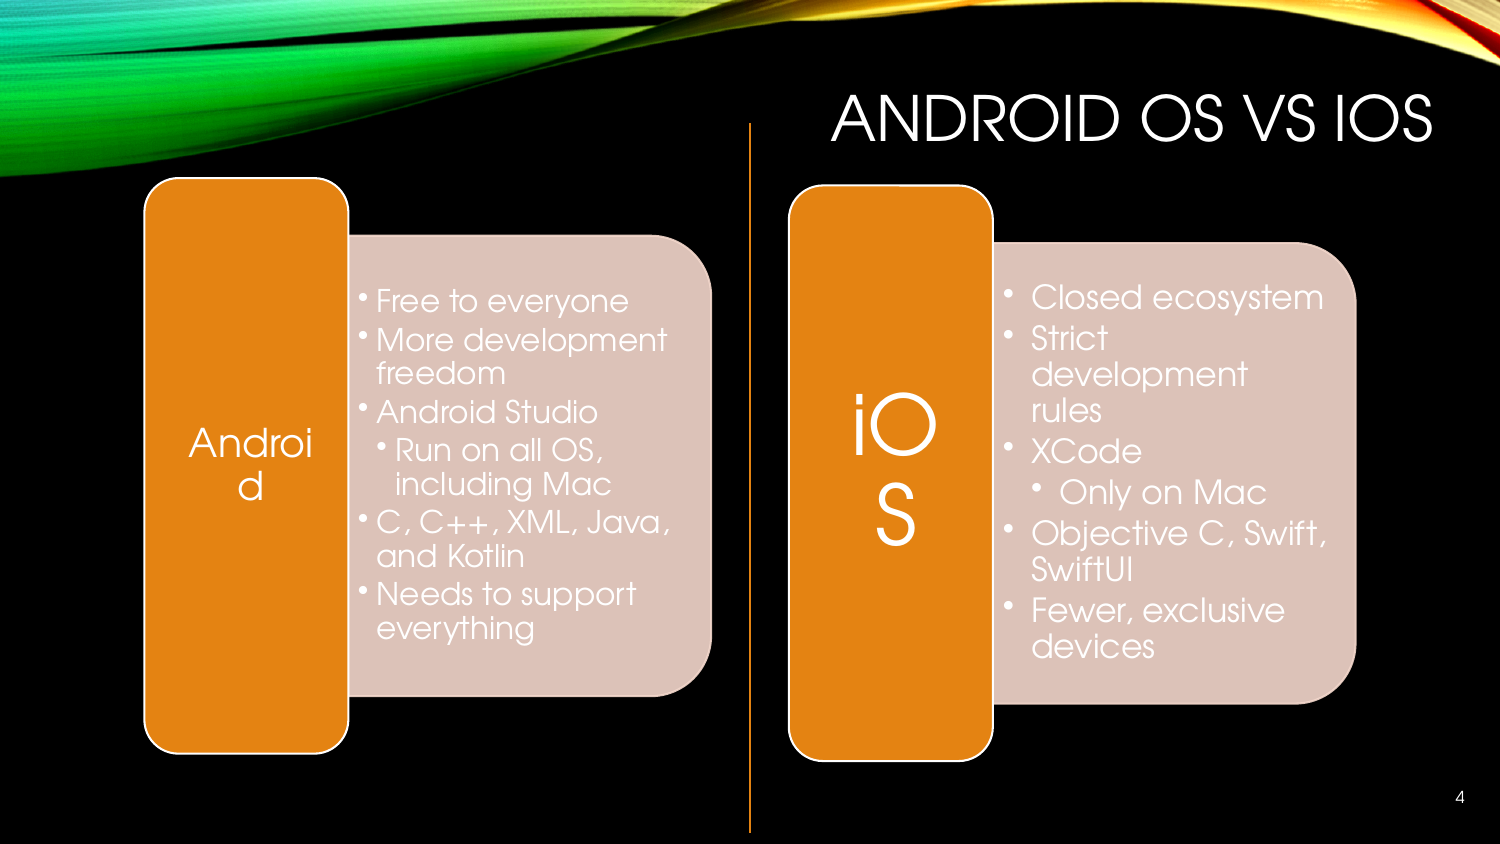

# Android OS vs iOS
Free to everyone
More development freedom
Android Studio
Run on all OS, including Mac
C, C++, XML, Java, and Kotlin
Needs to support everything
Android
Closed ecosystem
Strict development rules
XCode
Only on Mac
Objective C, Swift, SwiftUI
Fewer, exclusive devices
iOS
4